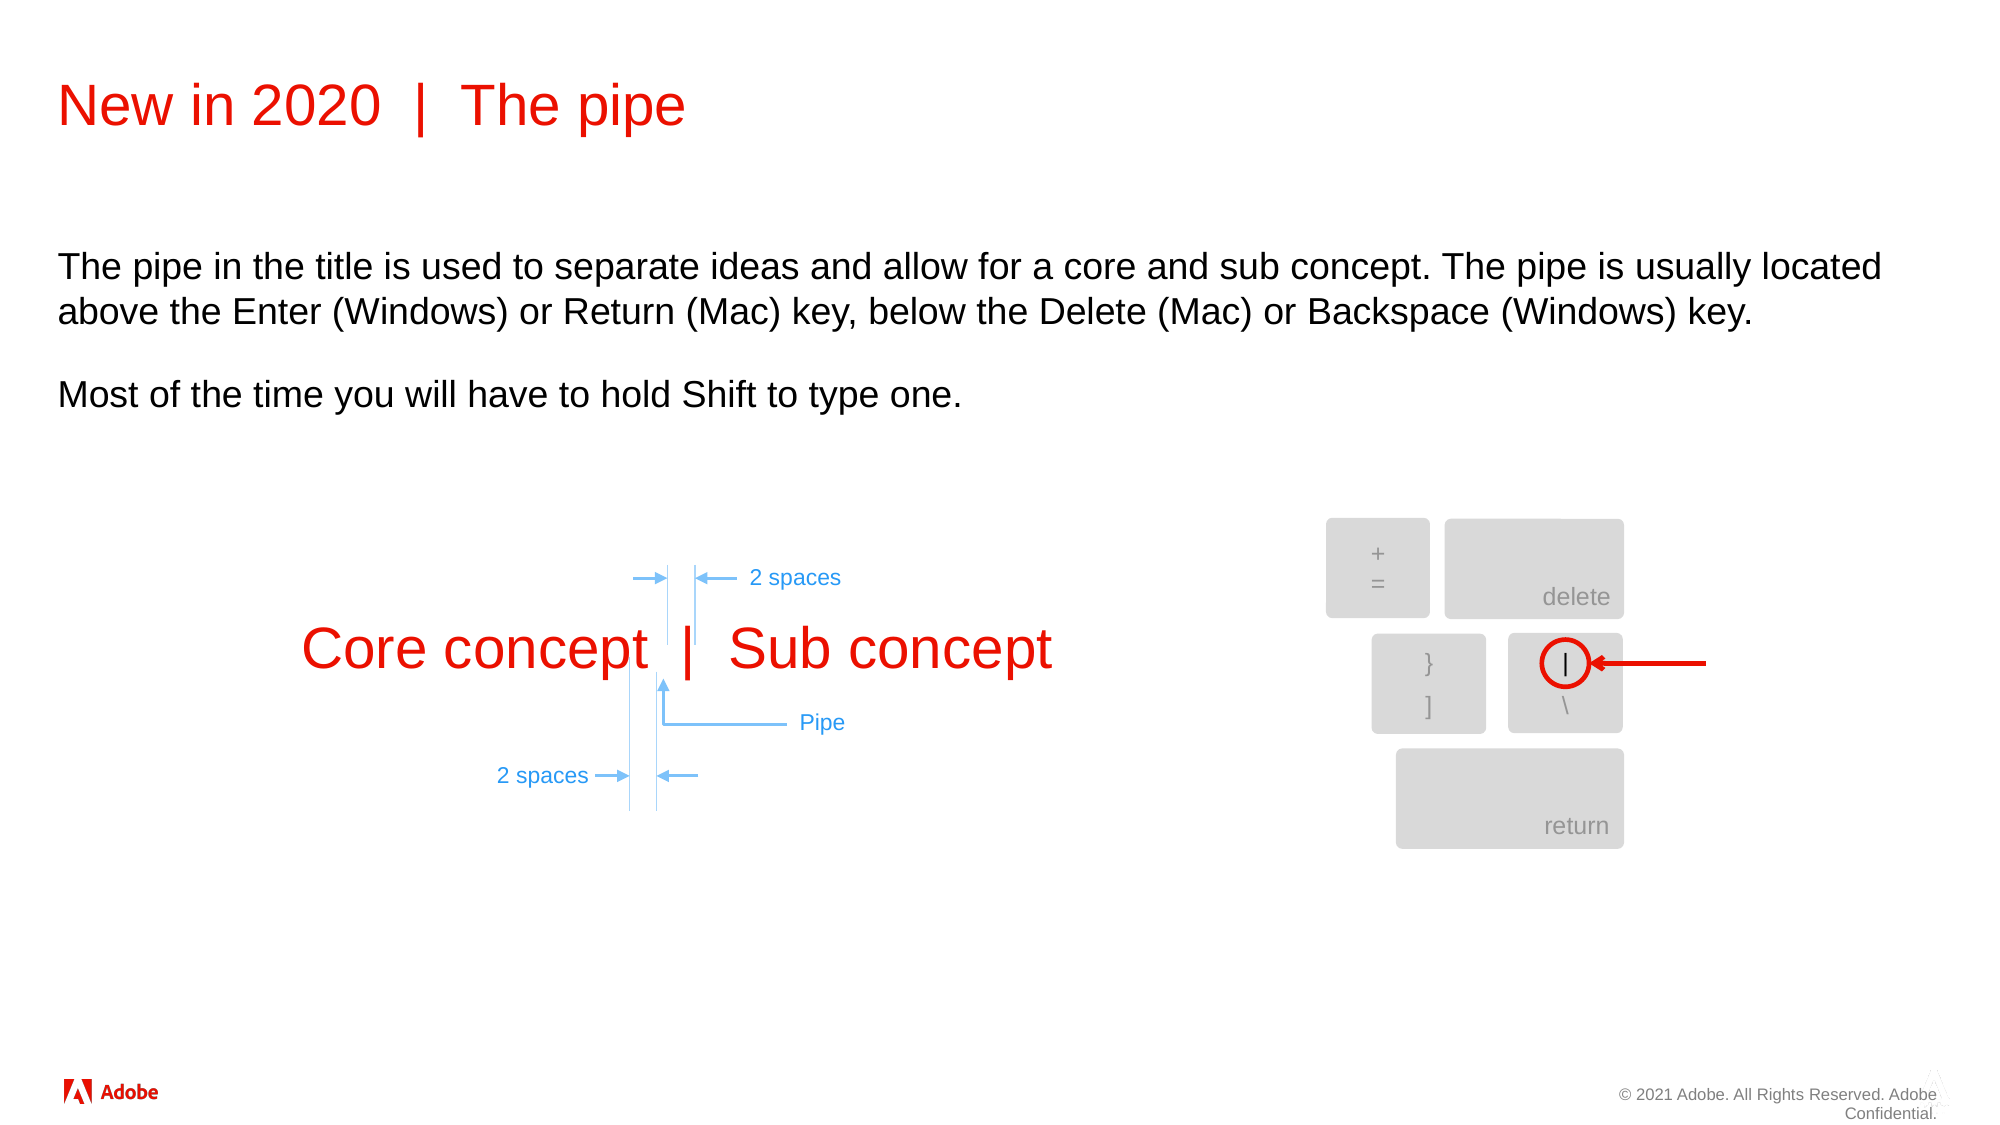

# New in 2020  |  The pipe
The pipe in the title is used to separate ideas and allow for a core and sub concept. The pipe is usually located
above the Enter (Windows) or Return (Mac) key, below the Delete (Mac) or Backspace (Windows) key.
Most of the time you will have to hold Shift to type one.

+
=
2 spaces
delete
Core concept  |  Sub concept

}
]

|
\

Pipe

2 spaces
return